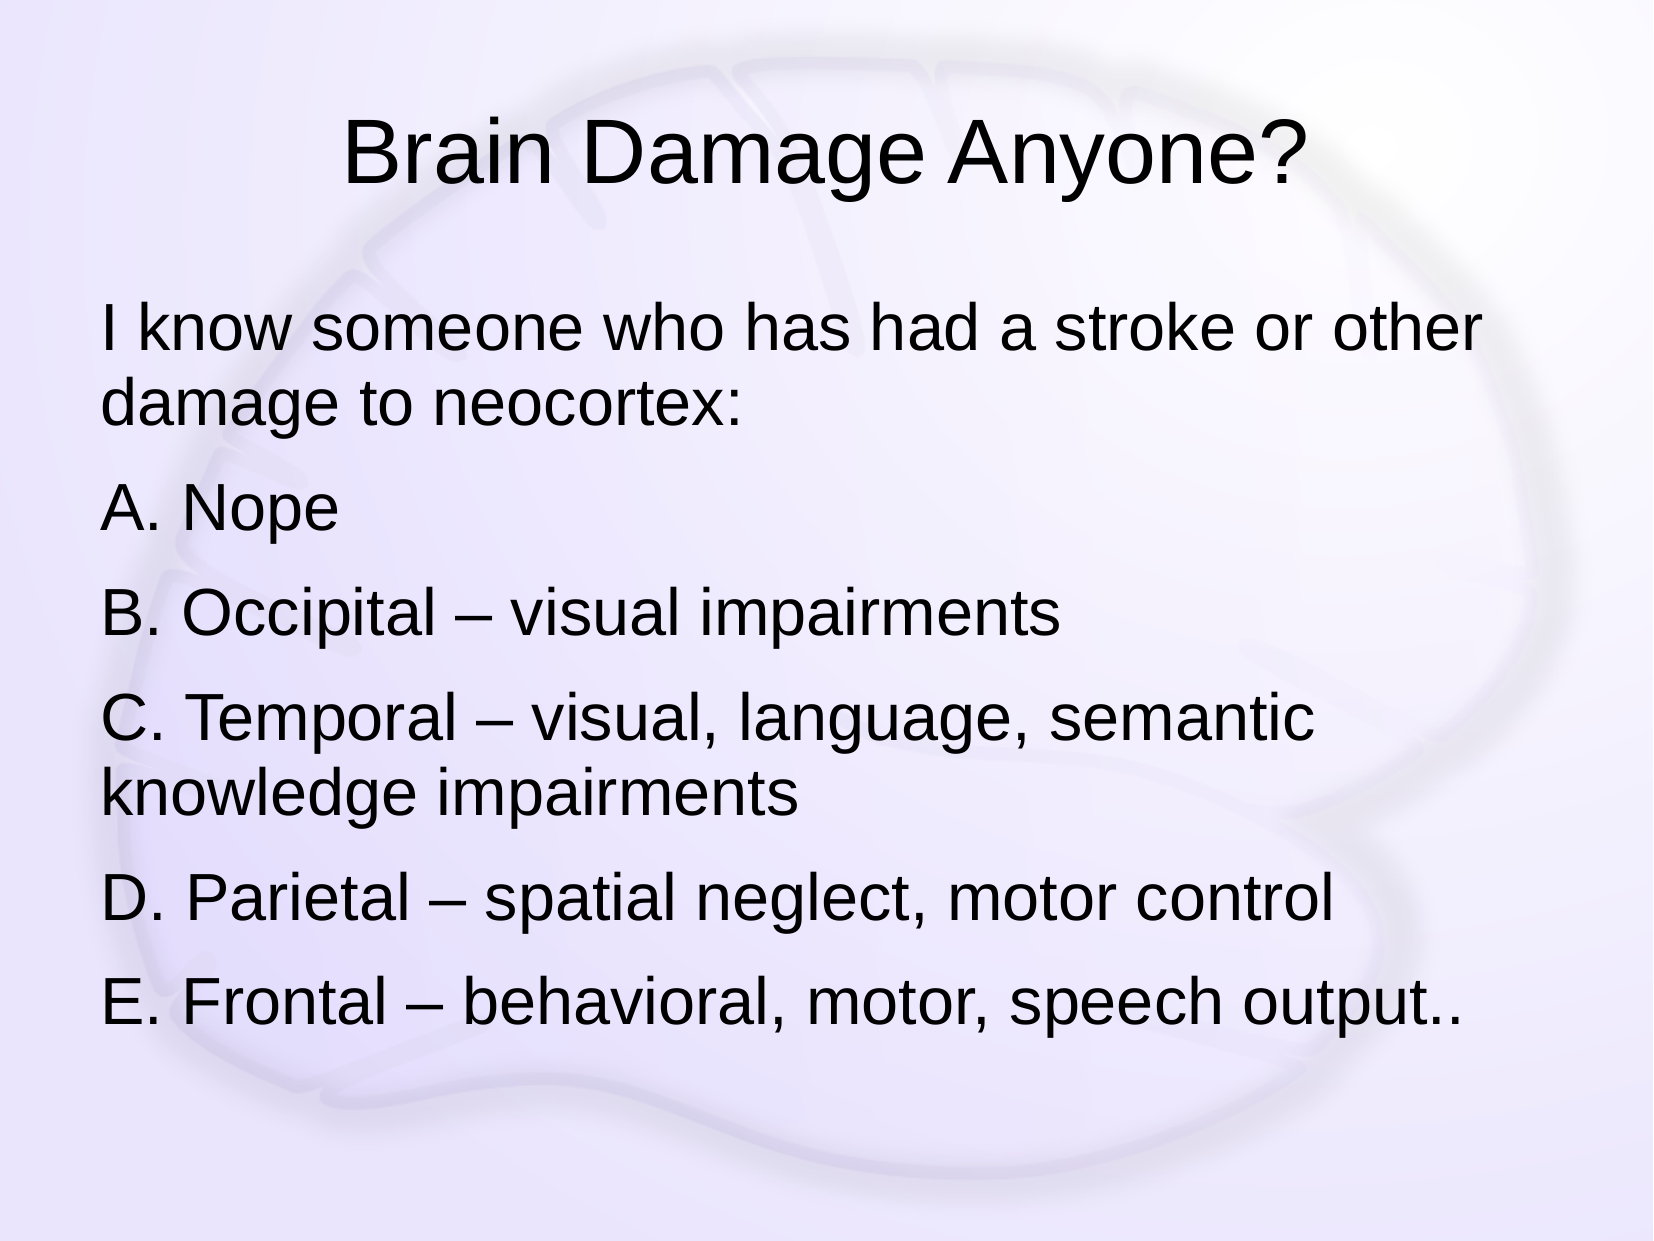

# Brain Damage Anyone?
I know someone who has had a stroke or other damage to neocortex:
A. Nope
B. Occipital – visual impairments
C. Temporal – visual, language, semantic knowledge impairments
D. Parietal – spatial neglect, motor control
E. Frontal – behavioral, motor, speech output..